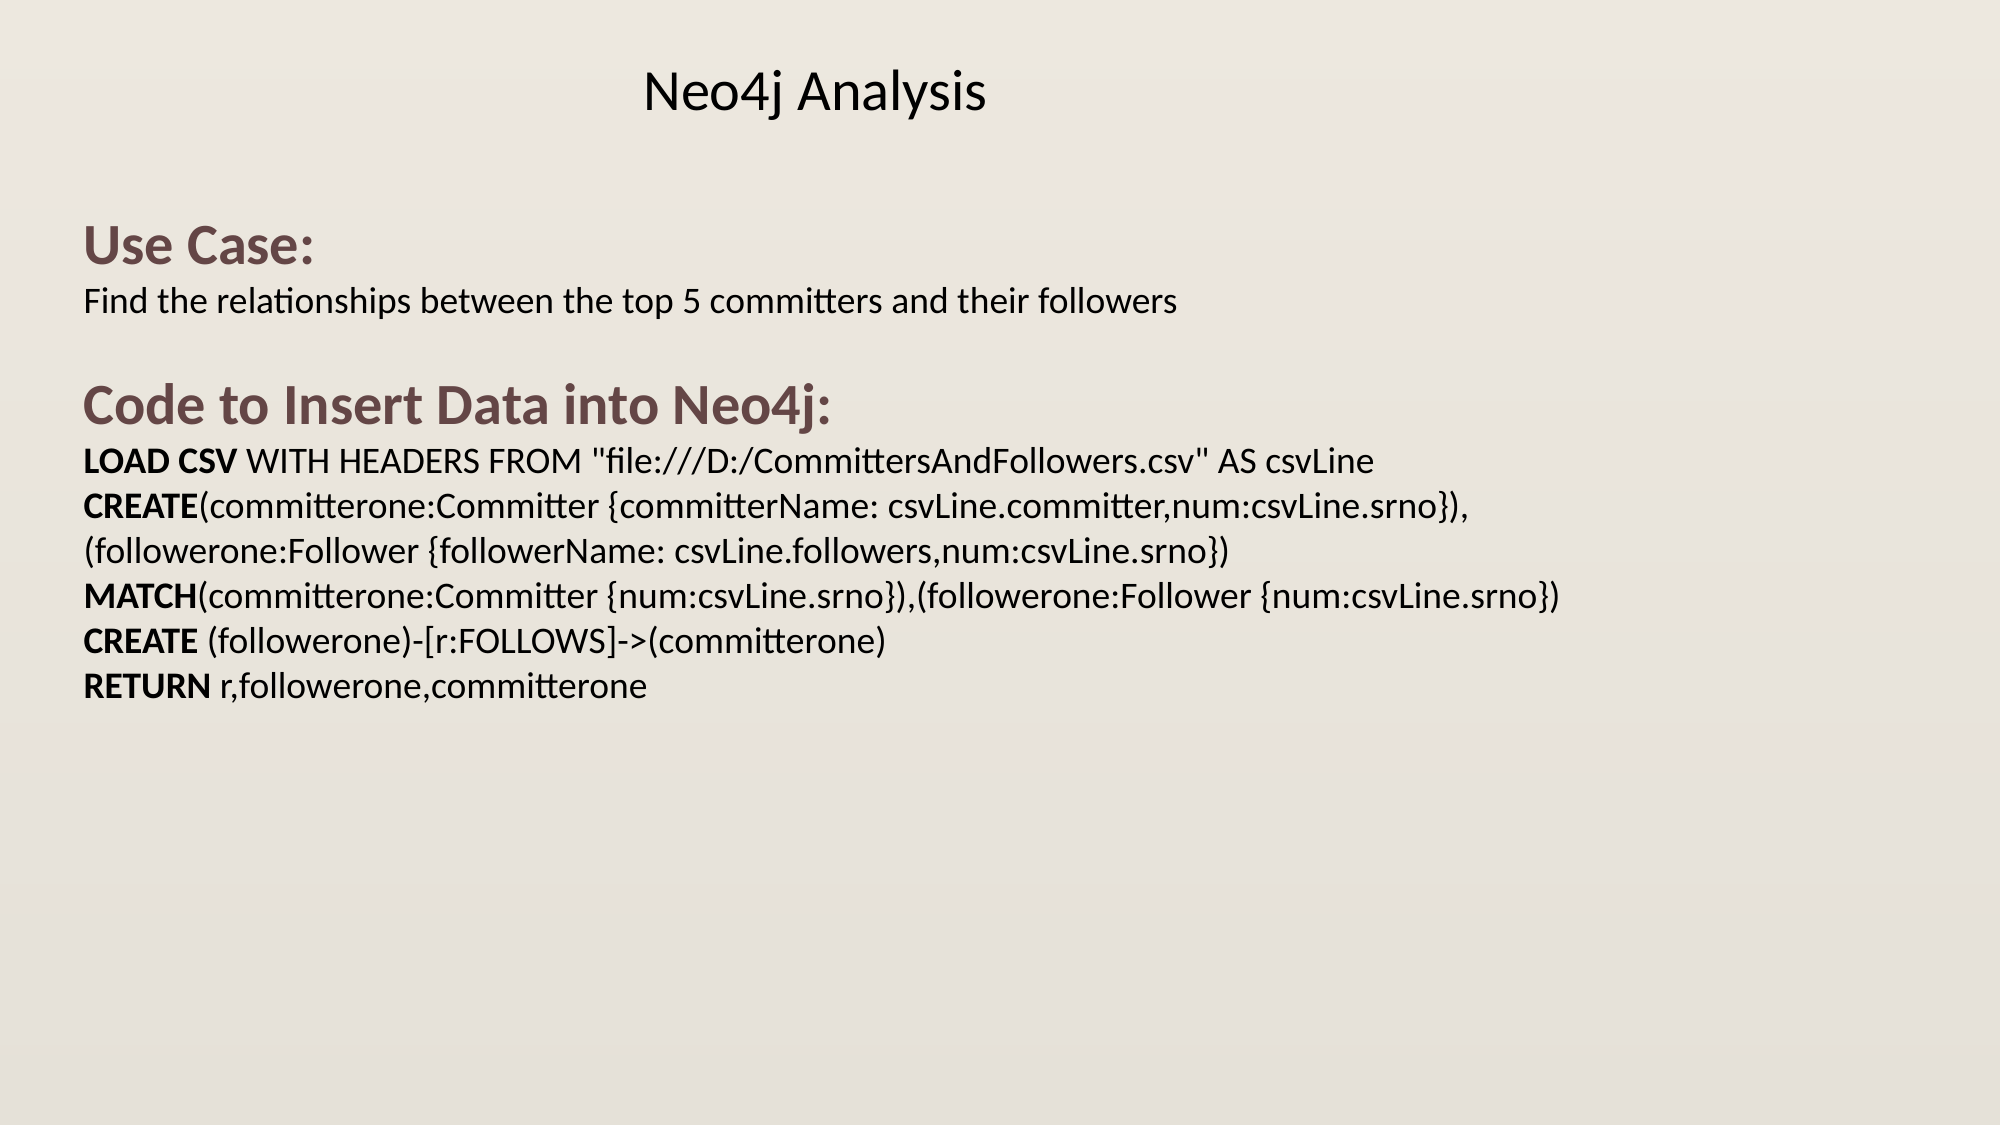

# Neo4j Analysis
Use Case:
Find the relationships between the top 5 committers and their followers

Code to Insert Data into Neo4j:
LOAD CSV WITH HEADERS FROM "file:///D:/CommittersAndFollowers.csv" AS csvLine
CREATE(committerone:Committer {committerName: csvLine.committer,num:csvLine.srno}),(followerone:Follower {followerName: csvLine.followers,num:csvLine.srno})
MATCH(committerone:Committer {num:csvLine.srno}),(followerone:Follower {num:csvLine.srno})
CREATE (followerone)-[r:FOLLOWS]->(committerone)
RETURN r,followerone,committerone